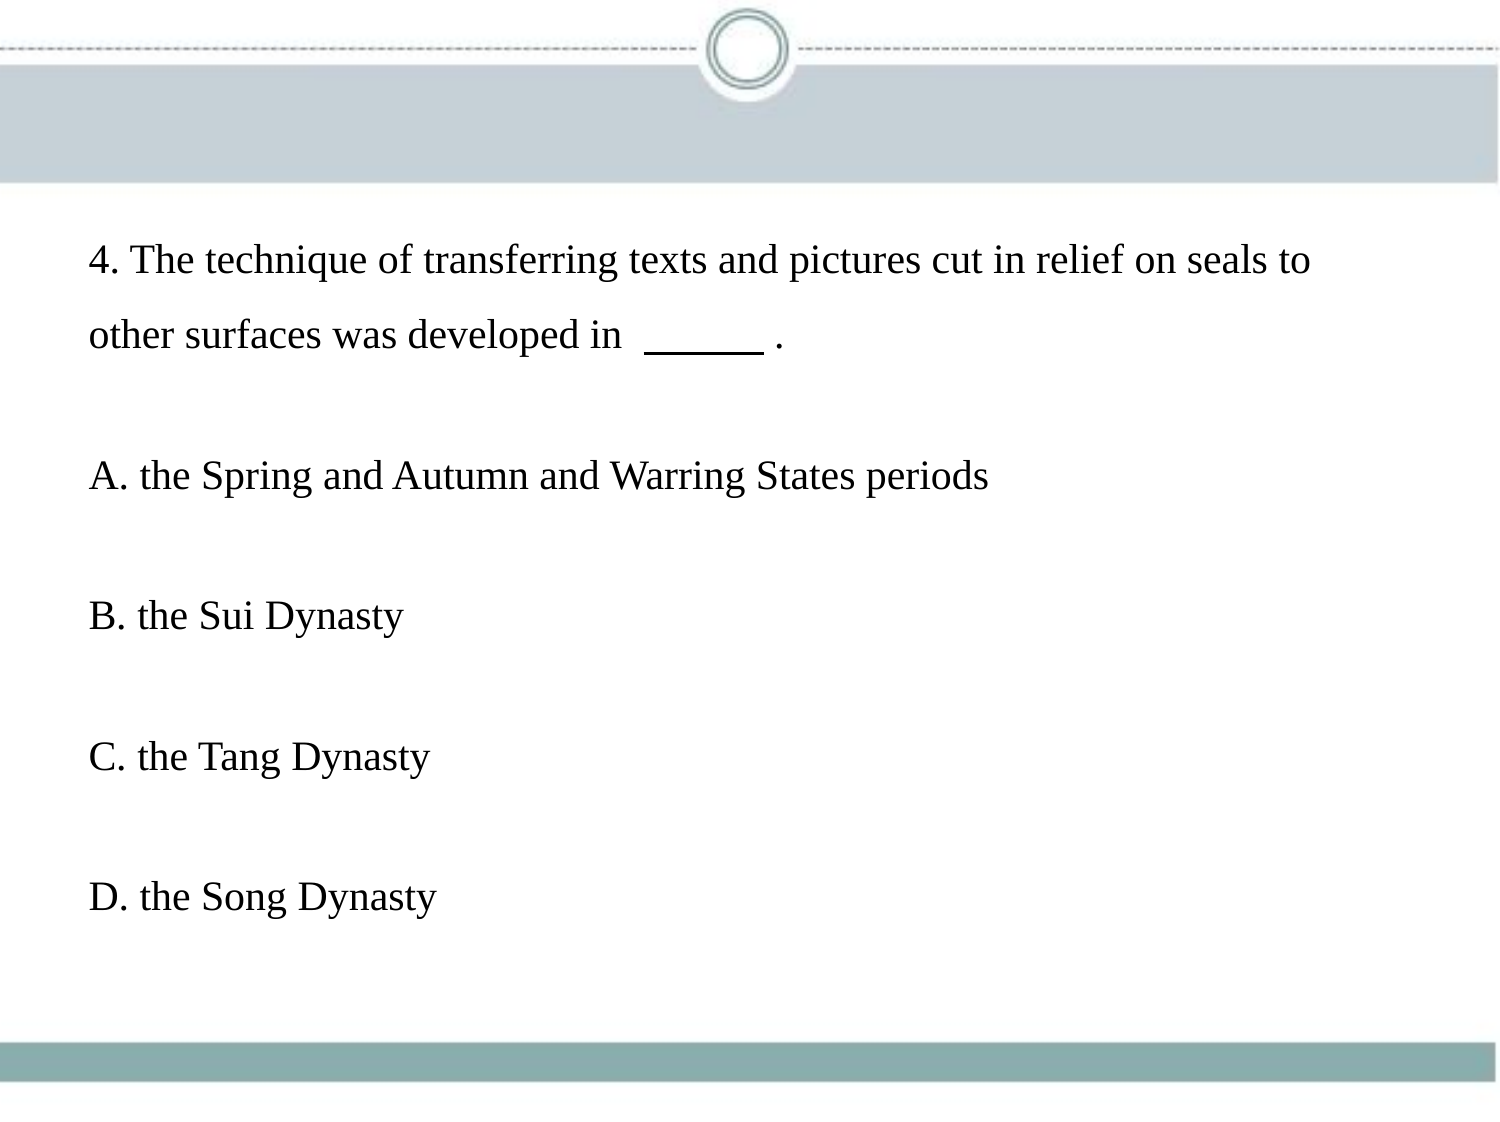

4. The technique of transferring texts and pictures cut in relief on seals to
other surfaces was developed in 　　    .
A. the Spring and Autumn and Warring States periods
B. the Sui Dynasty
C. the Tang Dynasty
D. the Song Dynasty